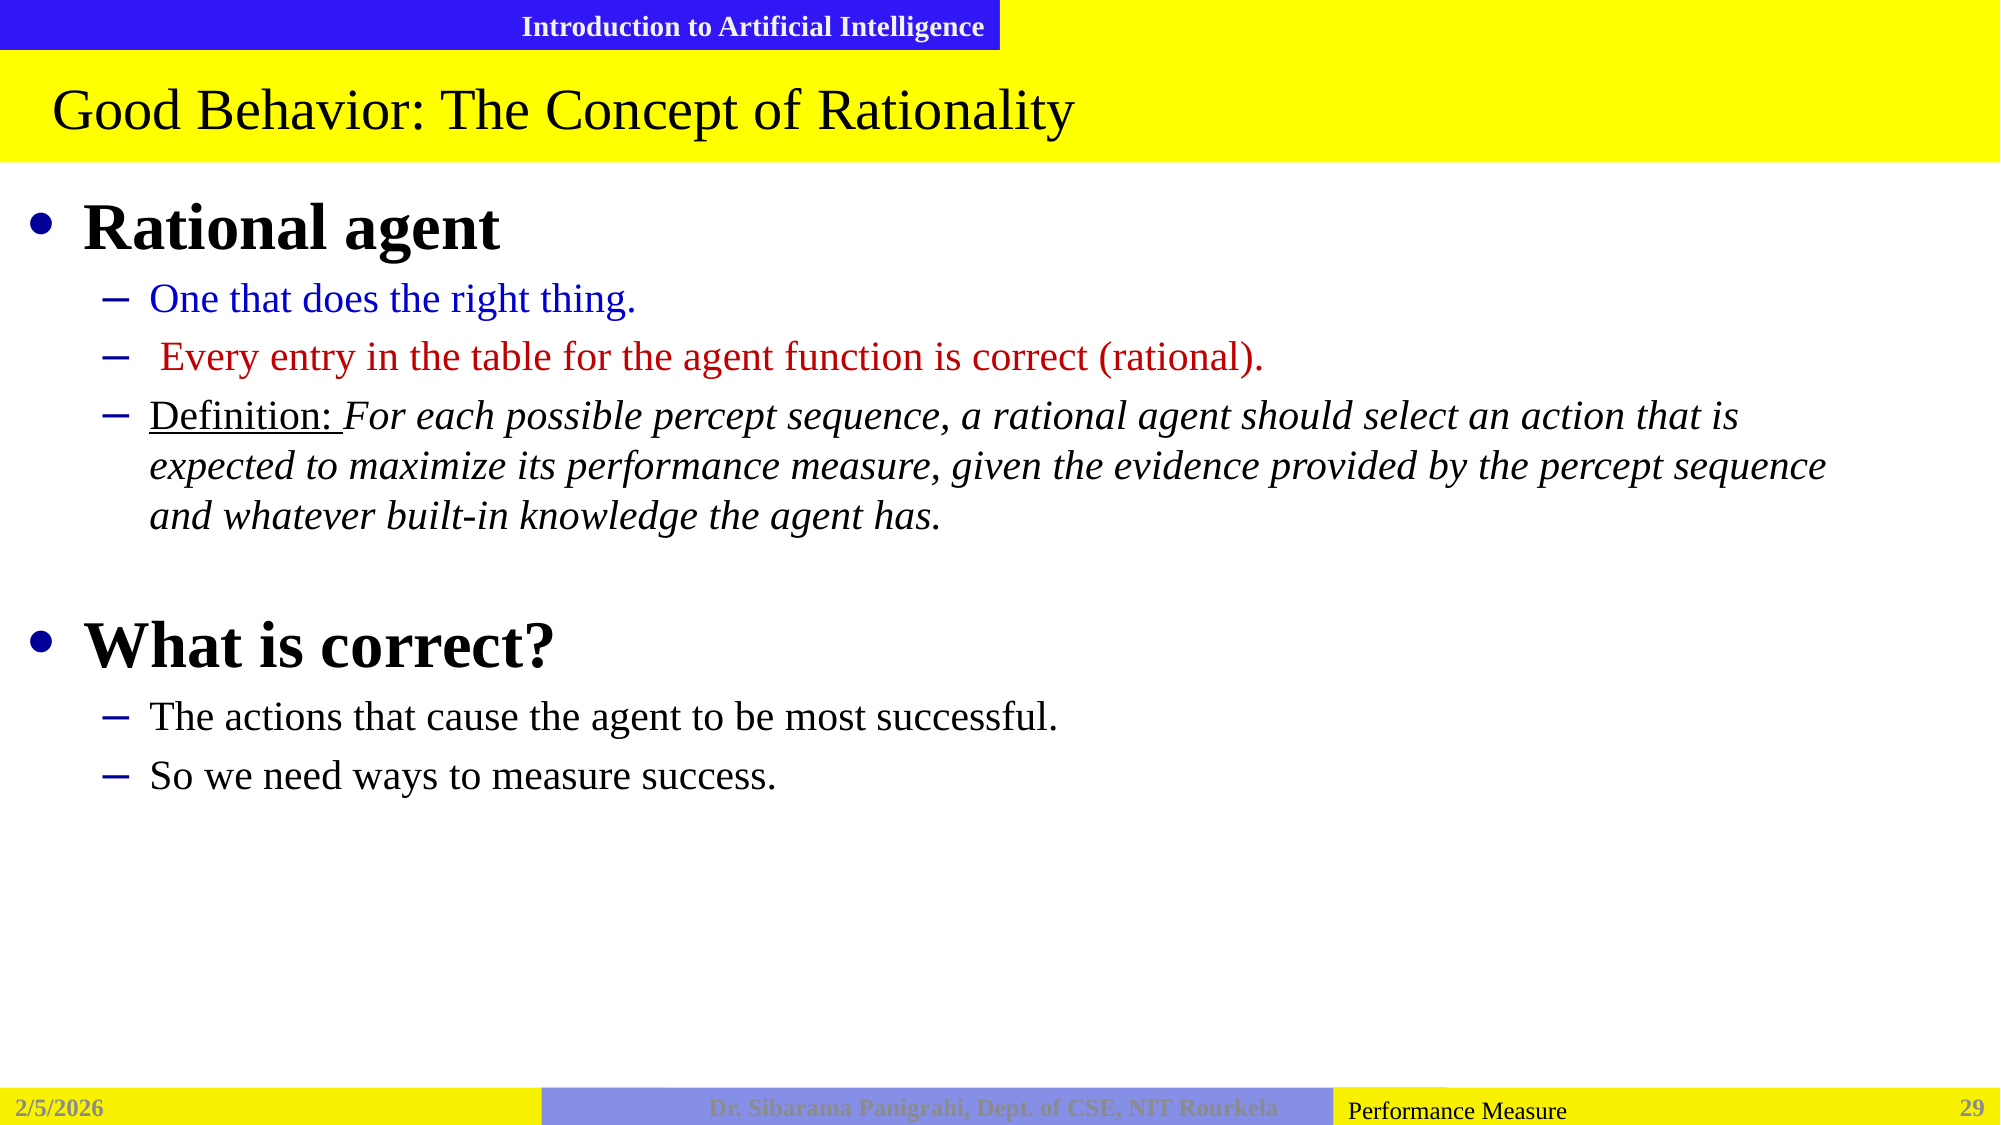

# Good Behavior: The Concept of Rationality
Rational agent
One that does the right thing.
 Every entry in the table for the agent function is correct (rational).
Definition: For each possible percept sequence, a rational agent should select an action that is expected to maximize its performance measure, given the evidence provided by the percept sequence and whatever built-in knowledge the agent has.
What is correct?
The actions that cause the agent to be most successful.
So we need ways to measure success.
2/5/2026
Dr. Sibarama Panigrahi, Dept. of CSE, NIT Rourkela
29
Performance Measure